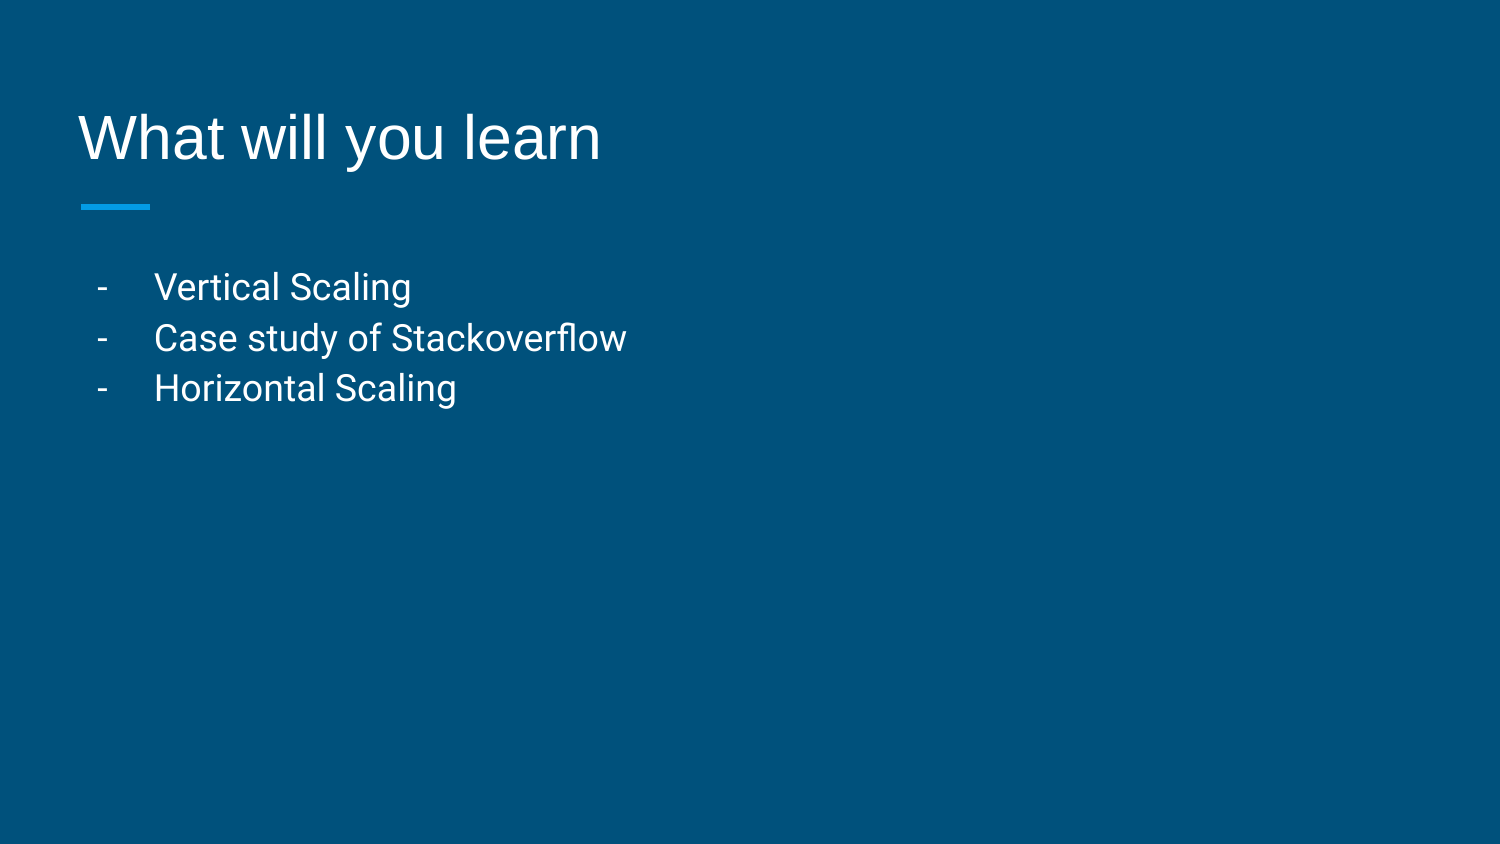

# What will you learn
Vertical Scaling
Case study of Stackoverflow
Horizontal Scaling